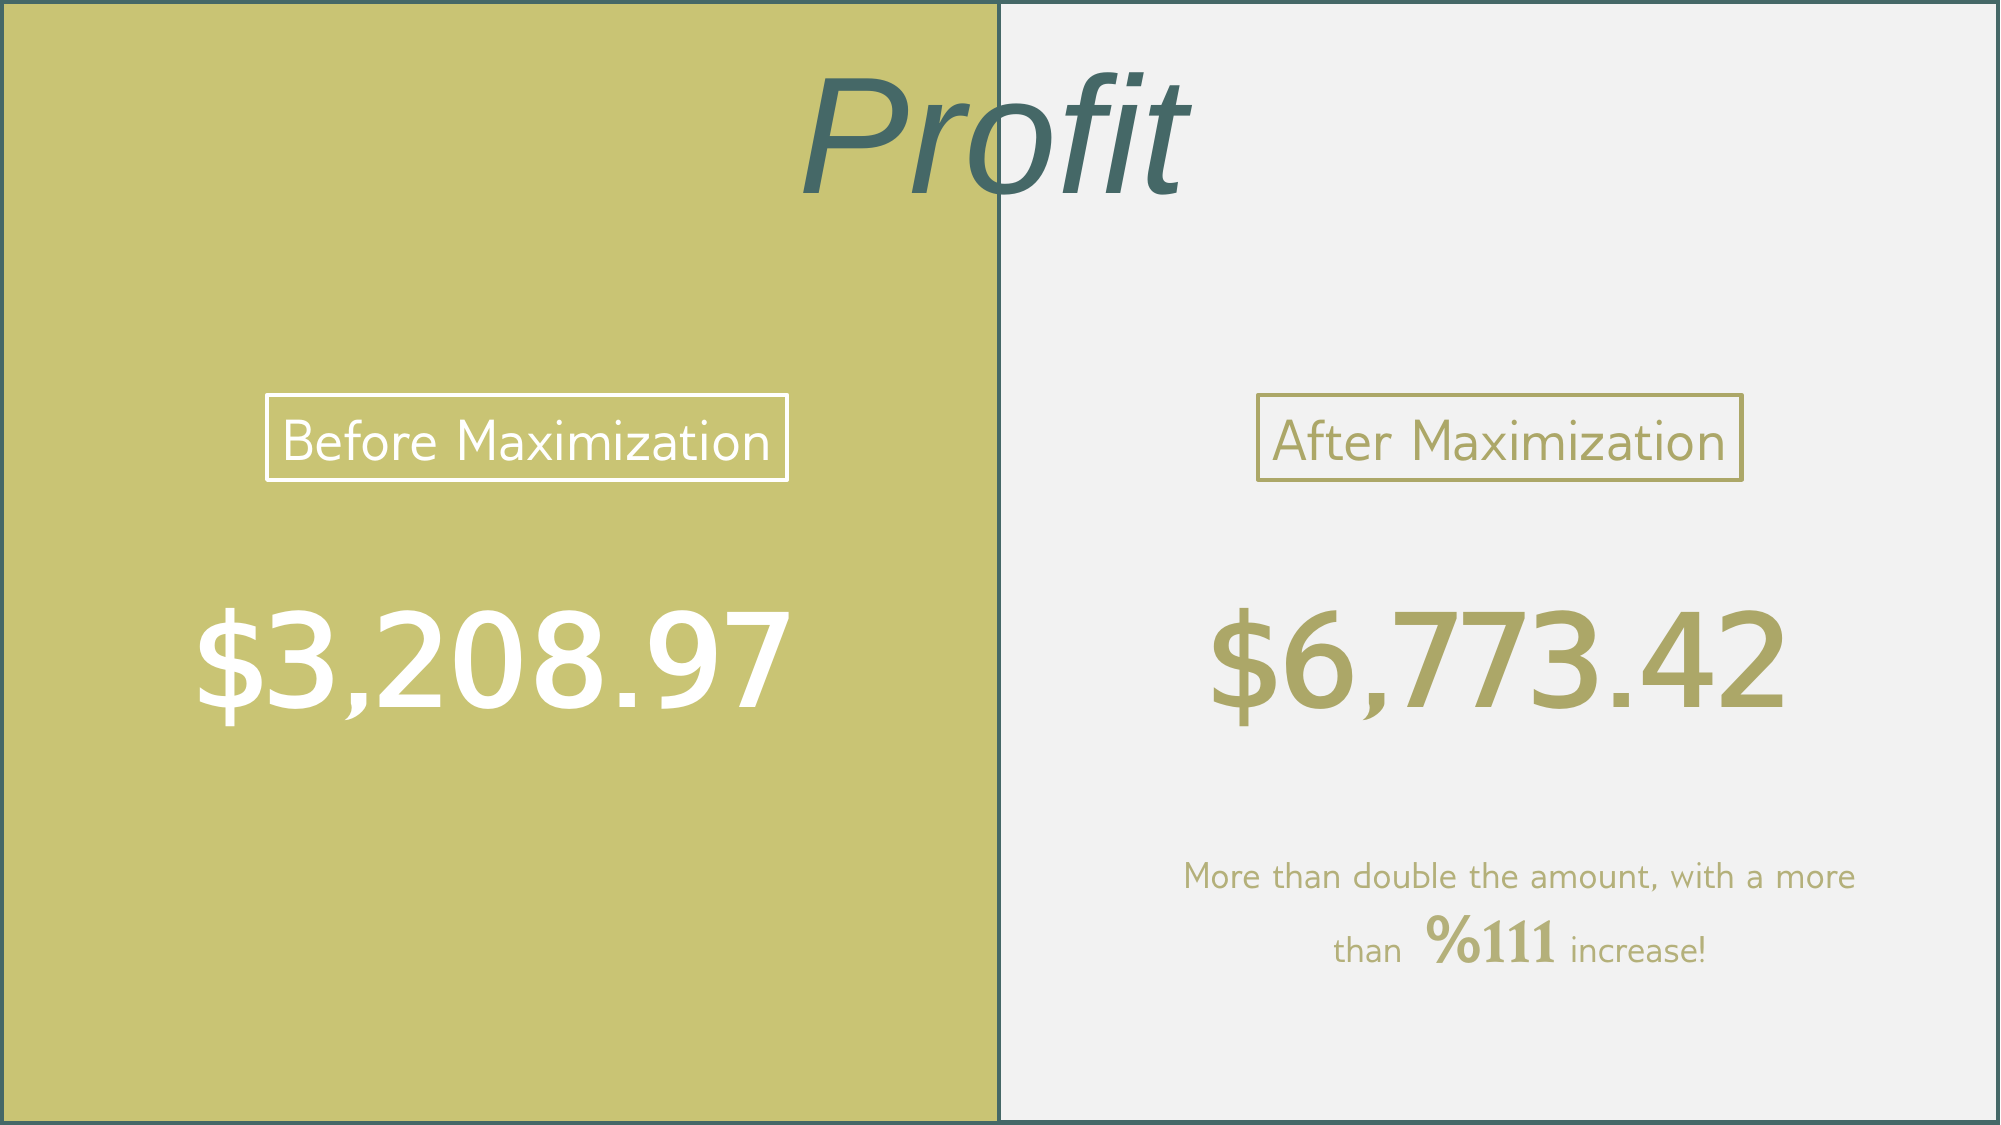

Profit
Before Maximization
After Maximization
$3,208.97
$6,773.42
More than double the amount, with a more than  %111 increase!